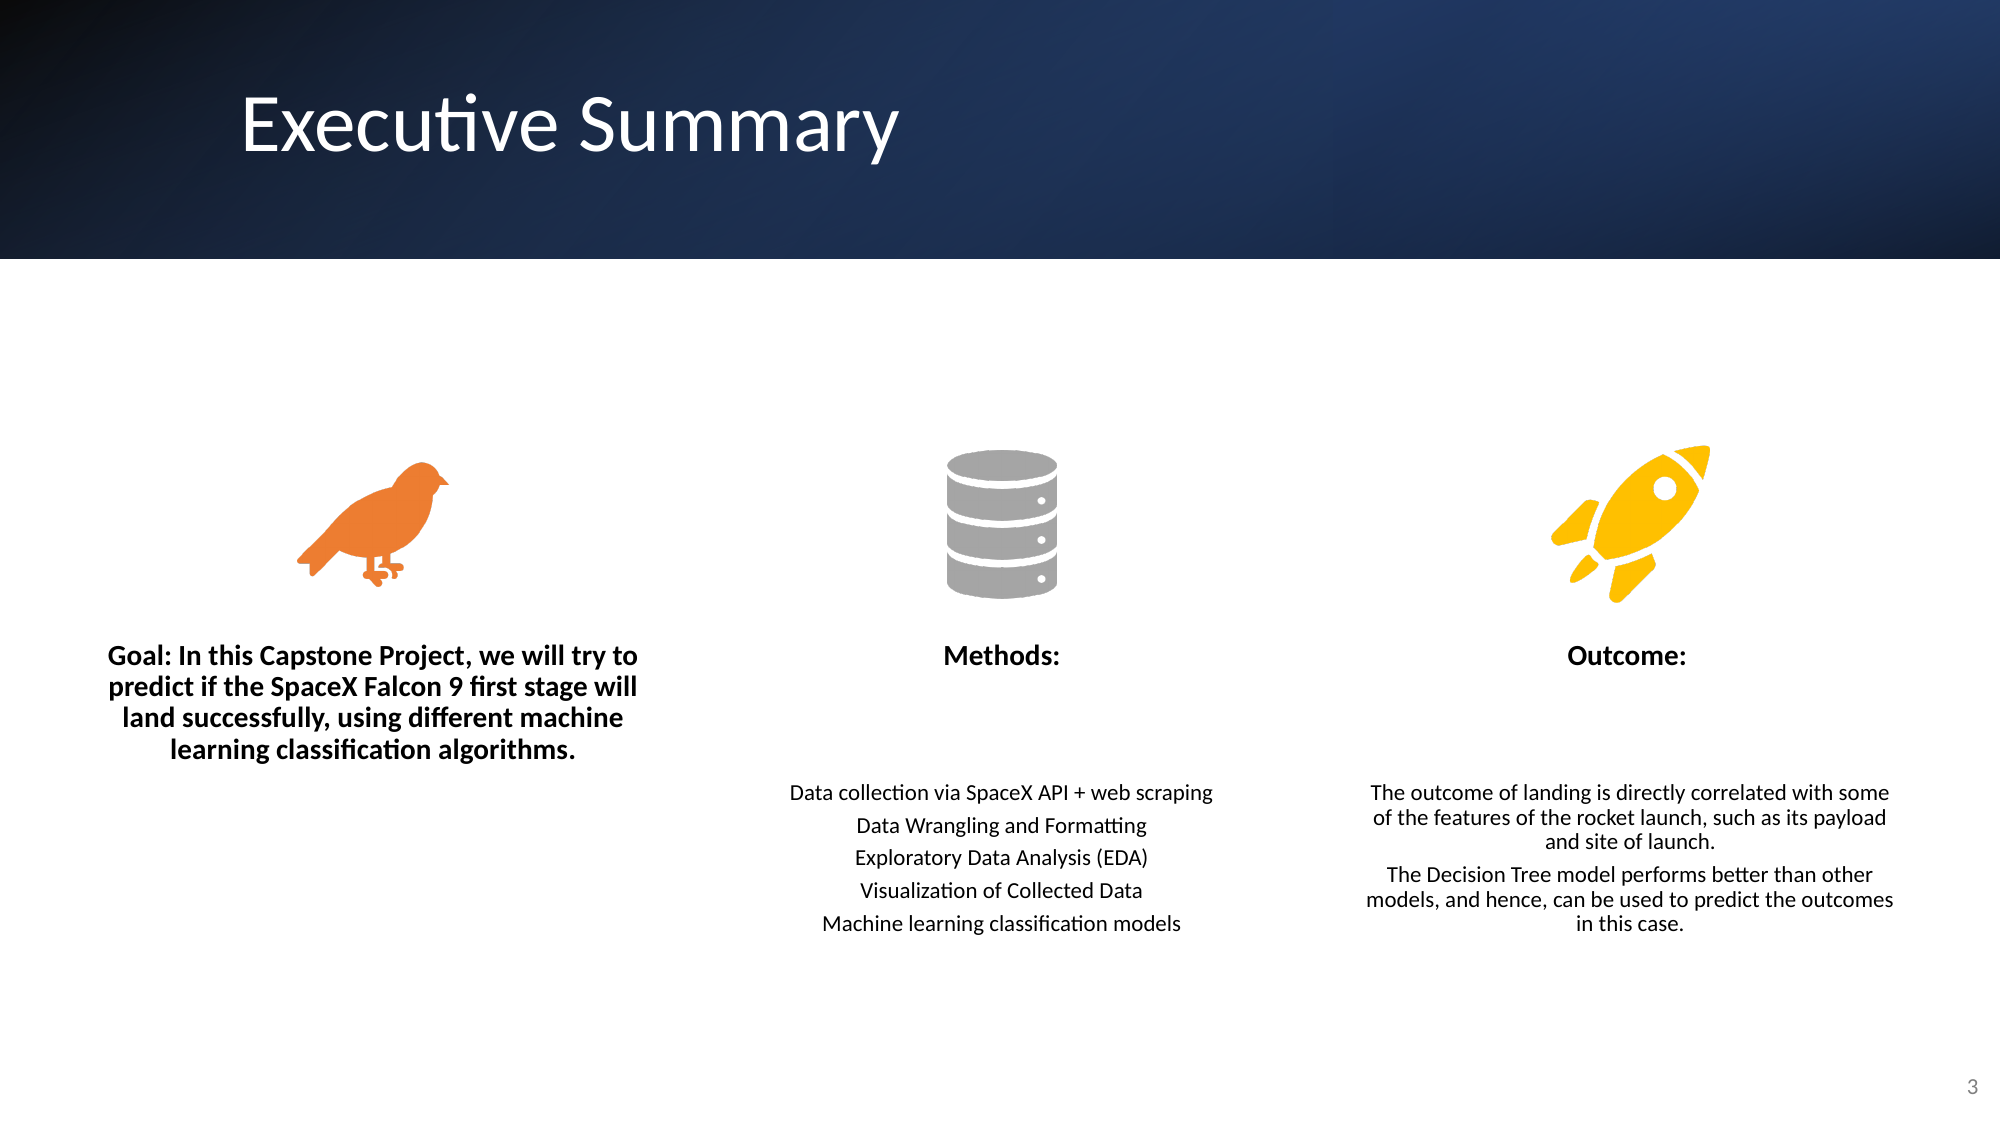

Executive Summary
Goal: In this Capstone Project, we will try to predict if the SpaceX Falcon 9 first stage will land successfully, using different machine learning classification algorithms.
Methods:
Data collection via SpaceX API + web scraping
Data Wrangling and Formatting
Exploratory Data Analysis (EDA)
Visualization of Collected Data
Machine learning classification models
Outcome:
The outcome of landing is directly correlated with some of the features of the rocket launch, such as its payload and site of launch.
The Decision Tree model performs better than other models, and hence, can be used to predict the outcomes in this case.
3